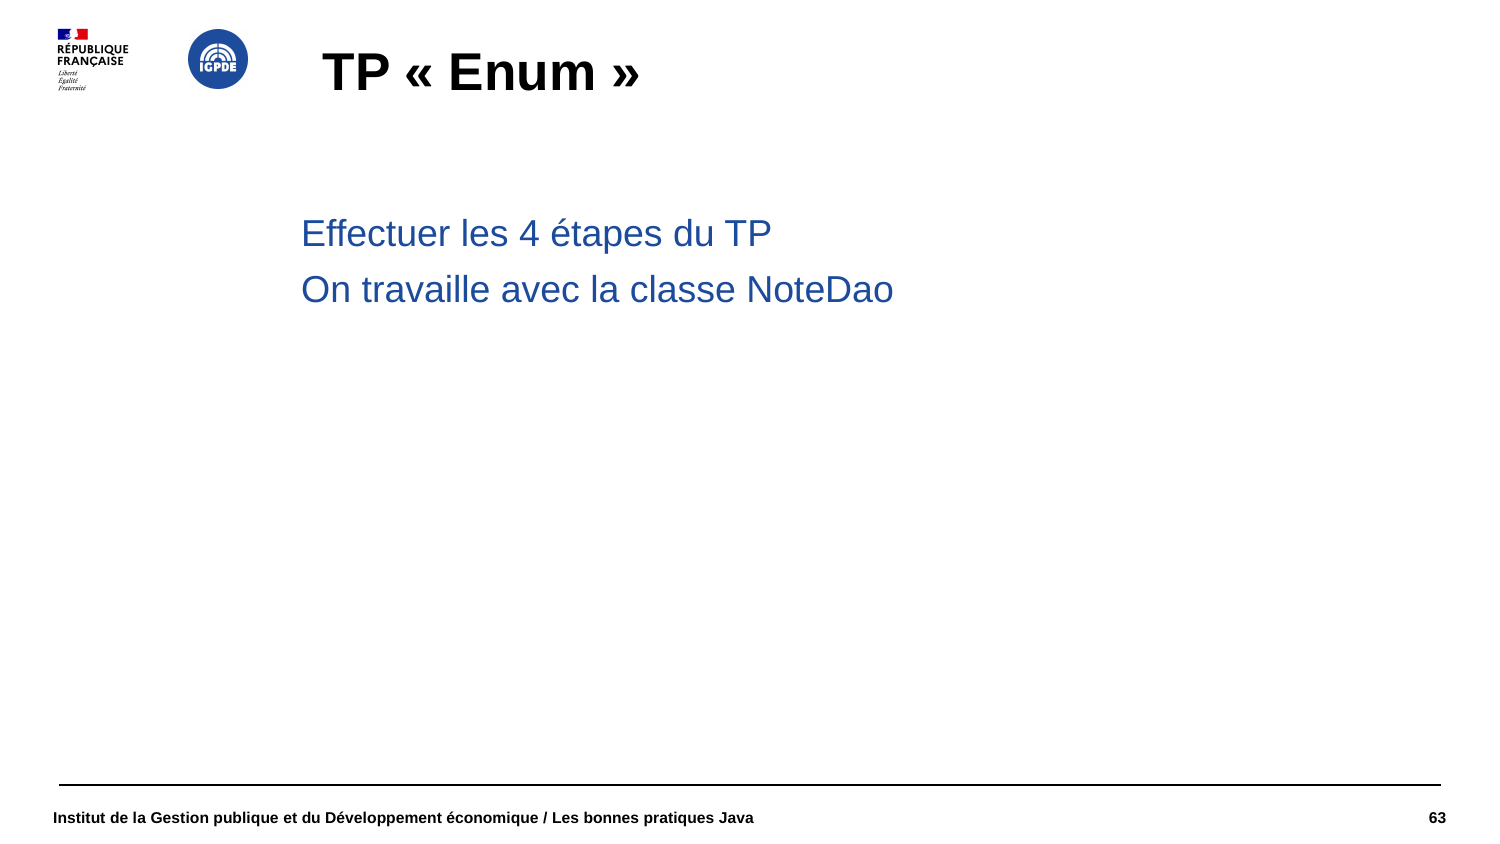

# TP « Enum »
Effectuer les 4 étapes du TP
On travaille avec la classe NoteDao
Institut de la Gestion publique et du Développement économique / Les bonnes pratiques Java
63